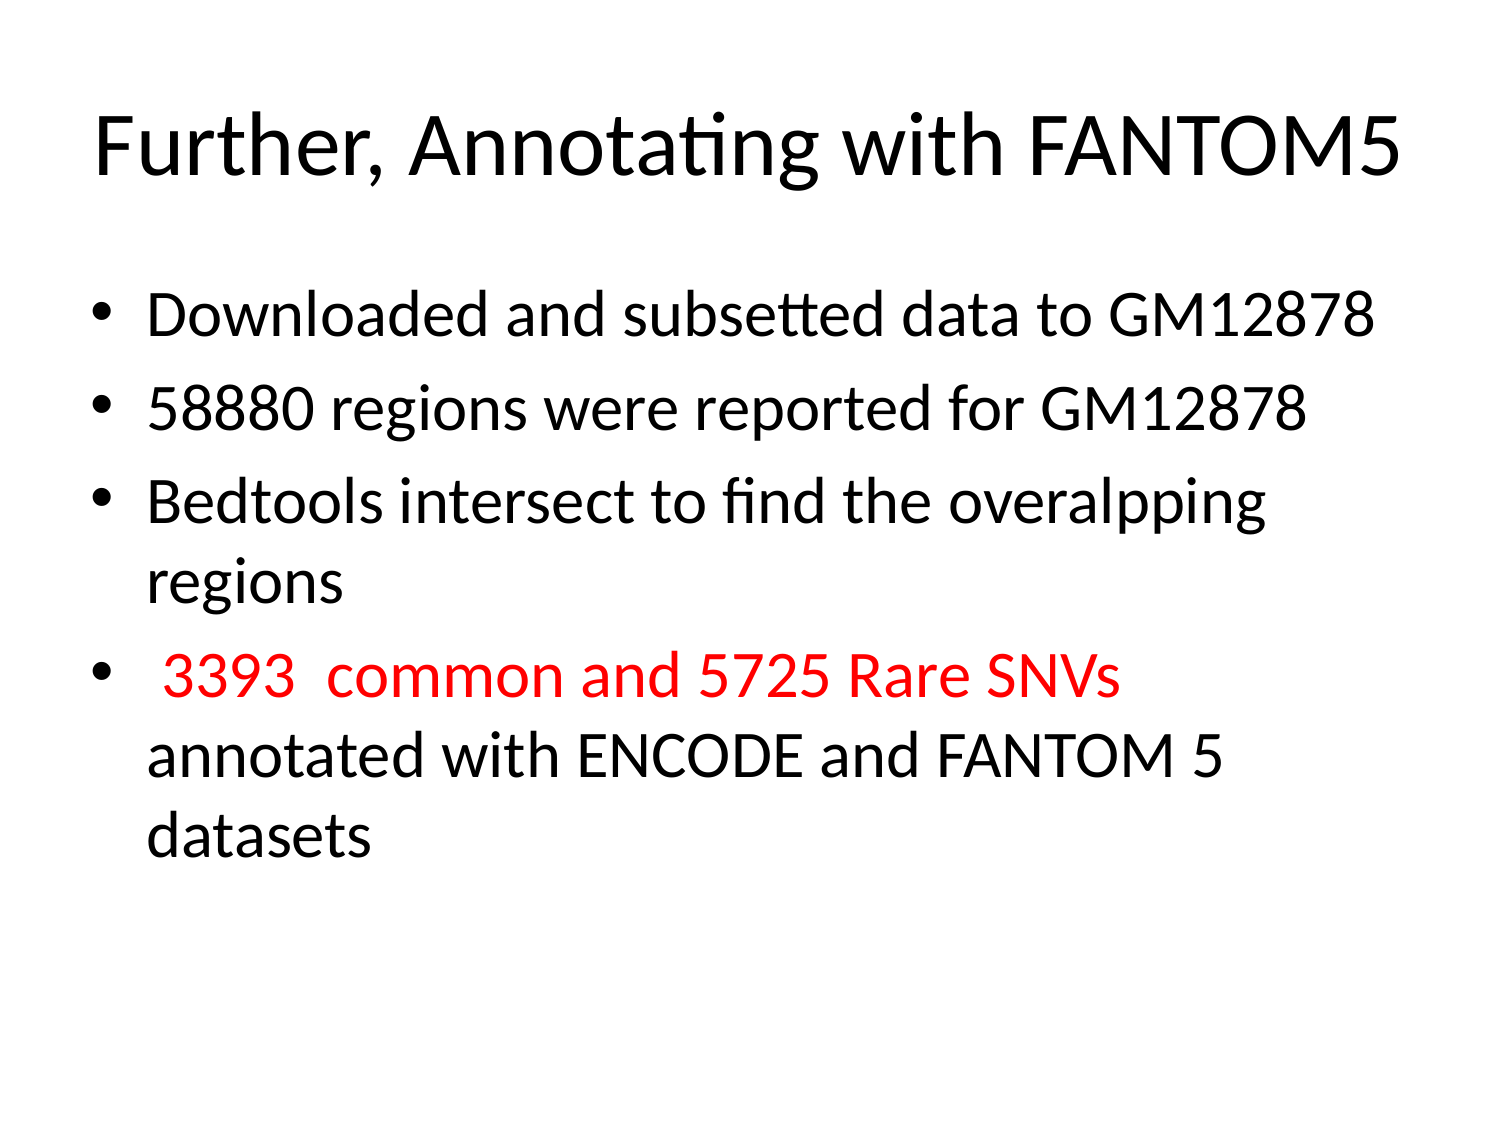

# Further, Annotating with FANTOM5
Downloaded and subsetted data to GM12878
58880 regions were reported for GM12878
Bedtools intersect to find the overalpping regions
 3393  common and 5725 Rare SNVs annotated with ENCODE and FANTOM 5 datasets